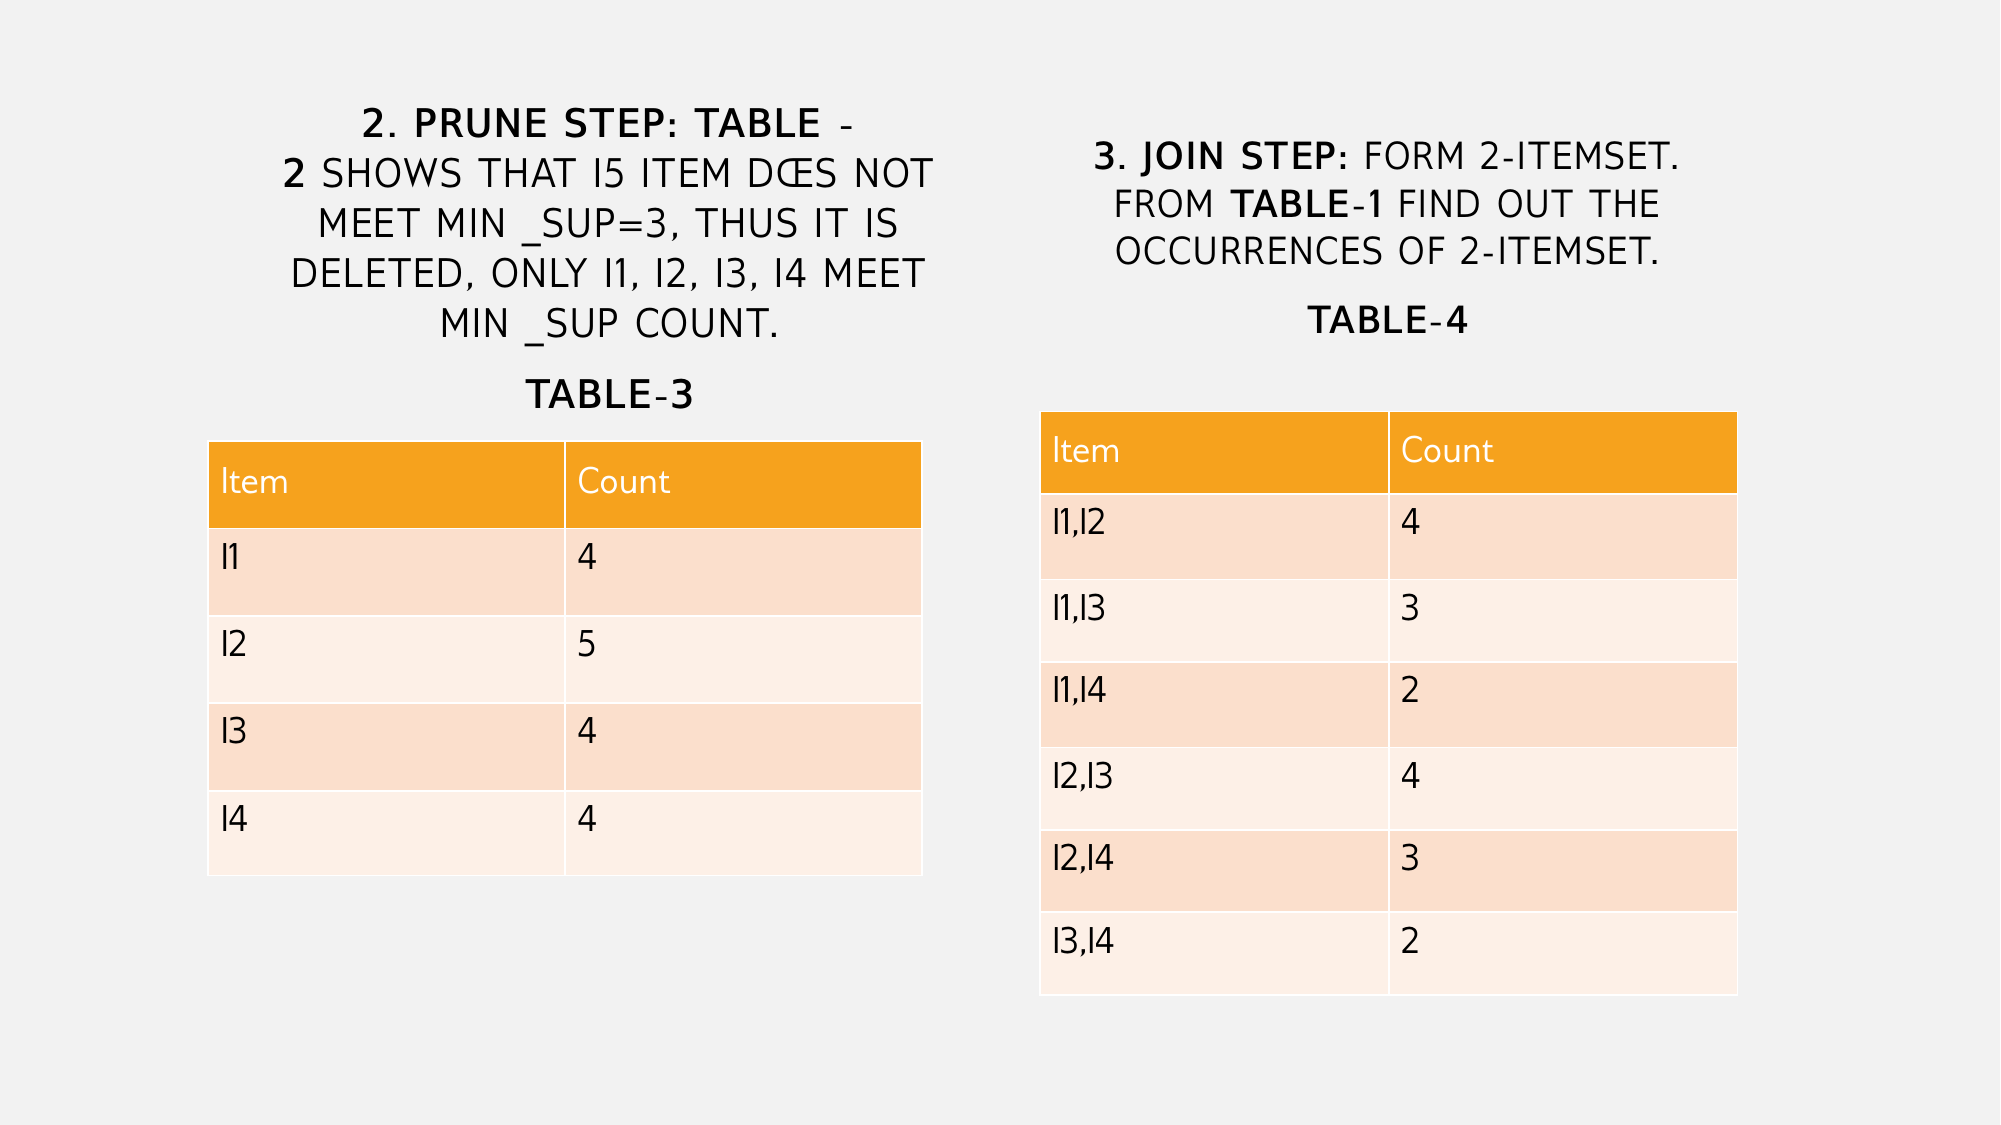

3. Join Step: Form 2-itemset. From TABLE-1 find out the occurrences of 2-itemset.
TABLE-4

2. Prune Step: TABLE -2 shows that I5 item does not meet min _sup=3, thus it is deleted, only I1, I2, I3, I4 meet min _sup count.
TABLE-3

| Item | Count |
| --- | --- |
| I1,I2 | 4 |
| I1,I3 | 3 |
| I1,I4 | 2 |
| I2,I3 | 4 |
| I2,I4 | 3 |
| I3,I4 | 2 |
| Item | Count |
| --- | --- |
| I1 | 4 |
| I2 | 5 |
| I3 | 4 |
| I4 | 4 |